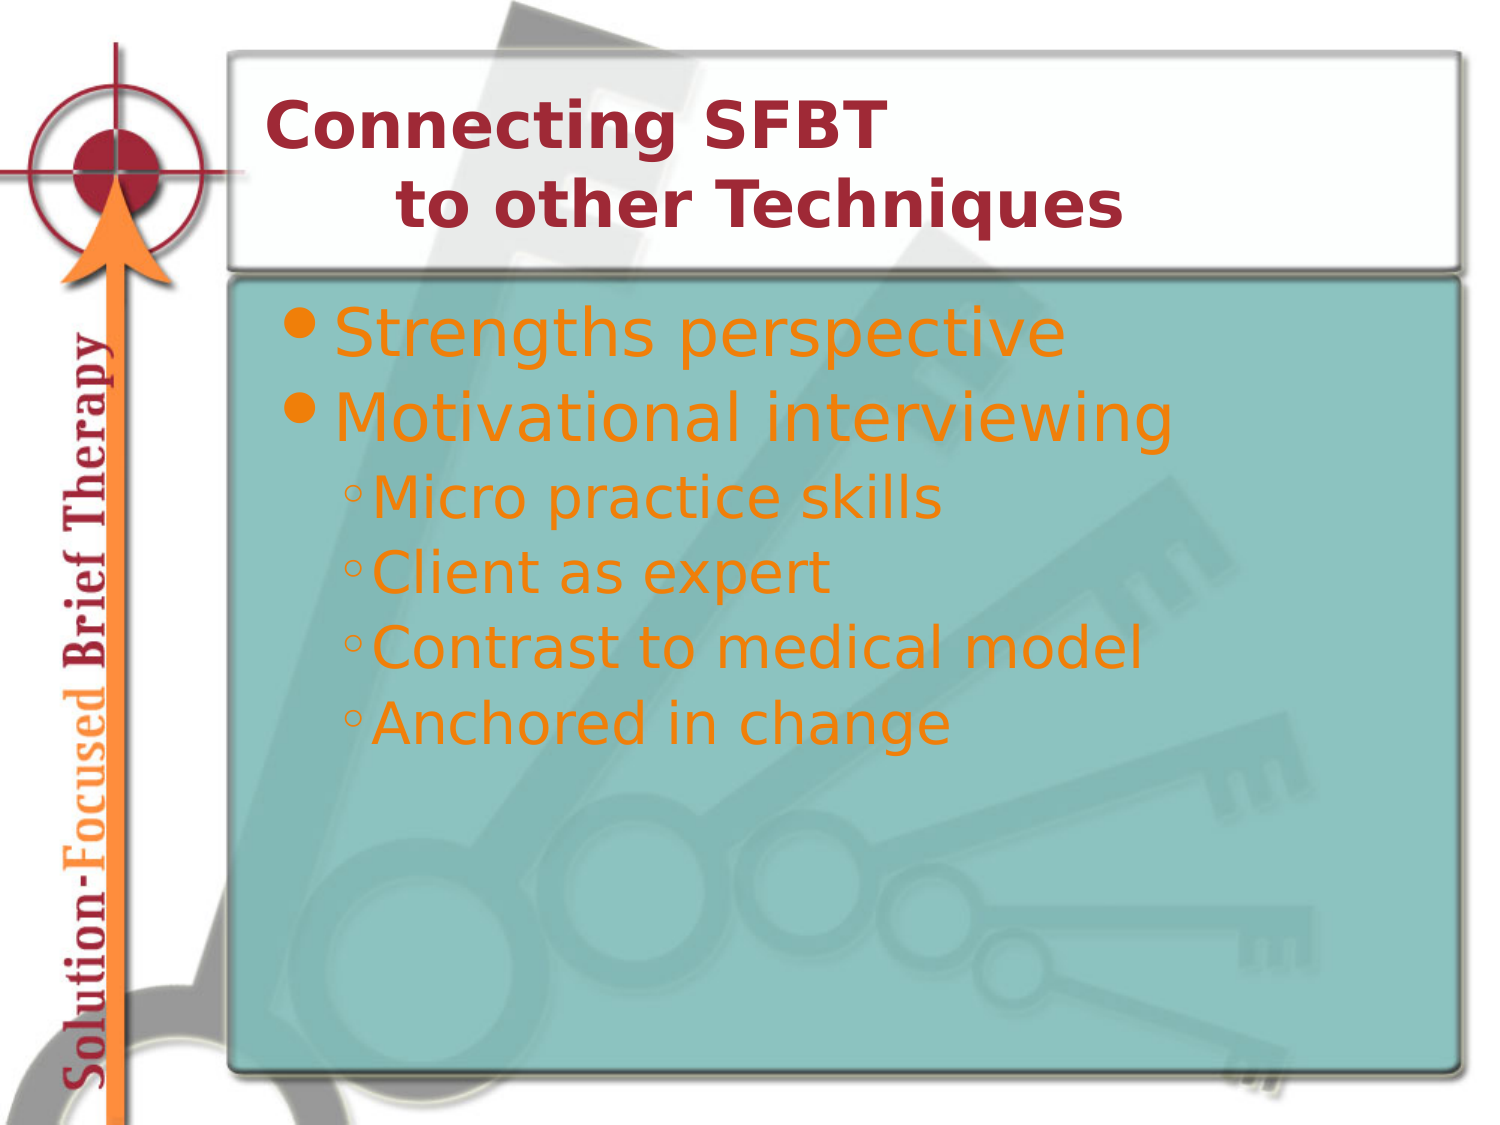

# Connecting SFBT to other Techniques
Strengths perspective
Motivational interviewing
Micro practice skills
Client as expert
Contrast to medical model
Anchored in change